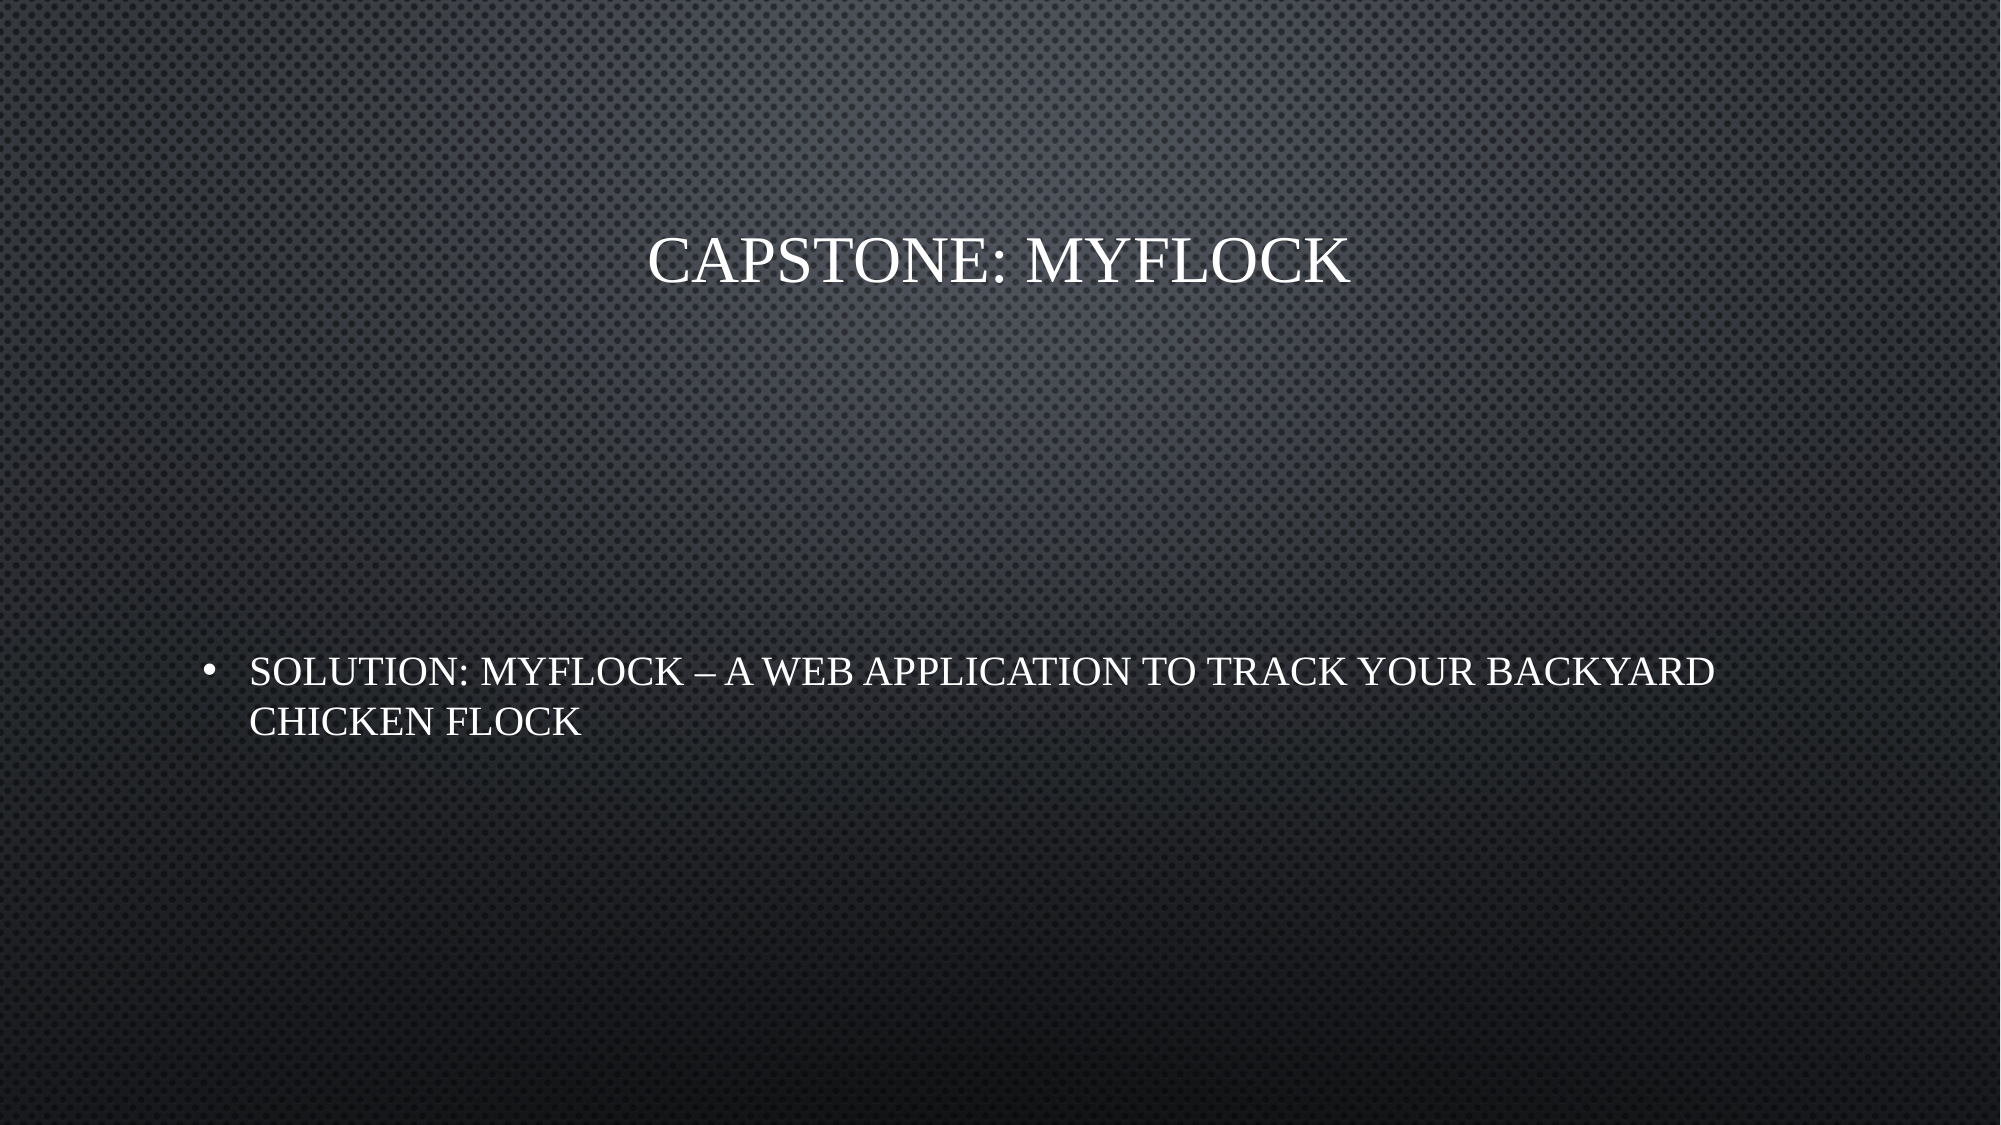

# Capstone: MYFLOCK
Solution: MyFlock – a Web Application To Track Your Backyard Chicken Flock